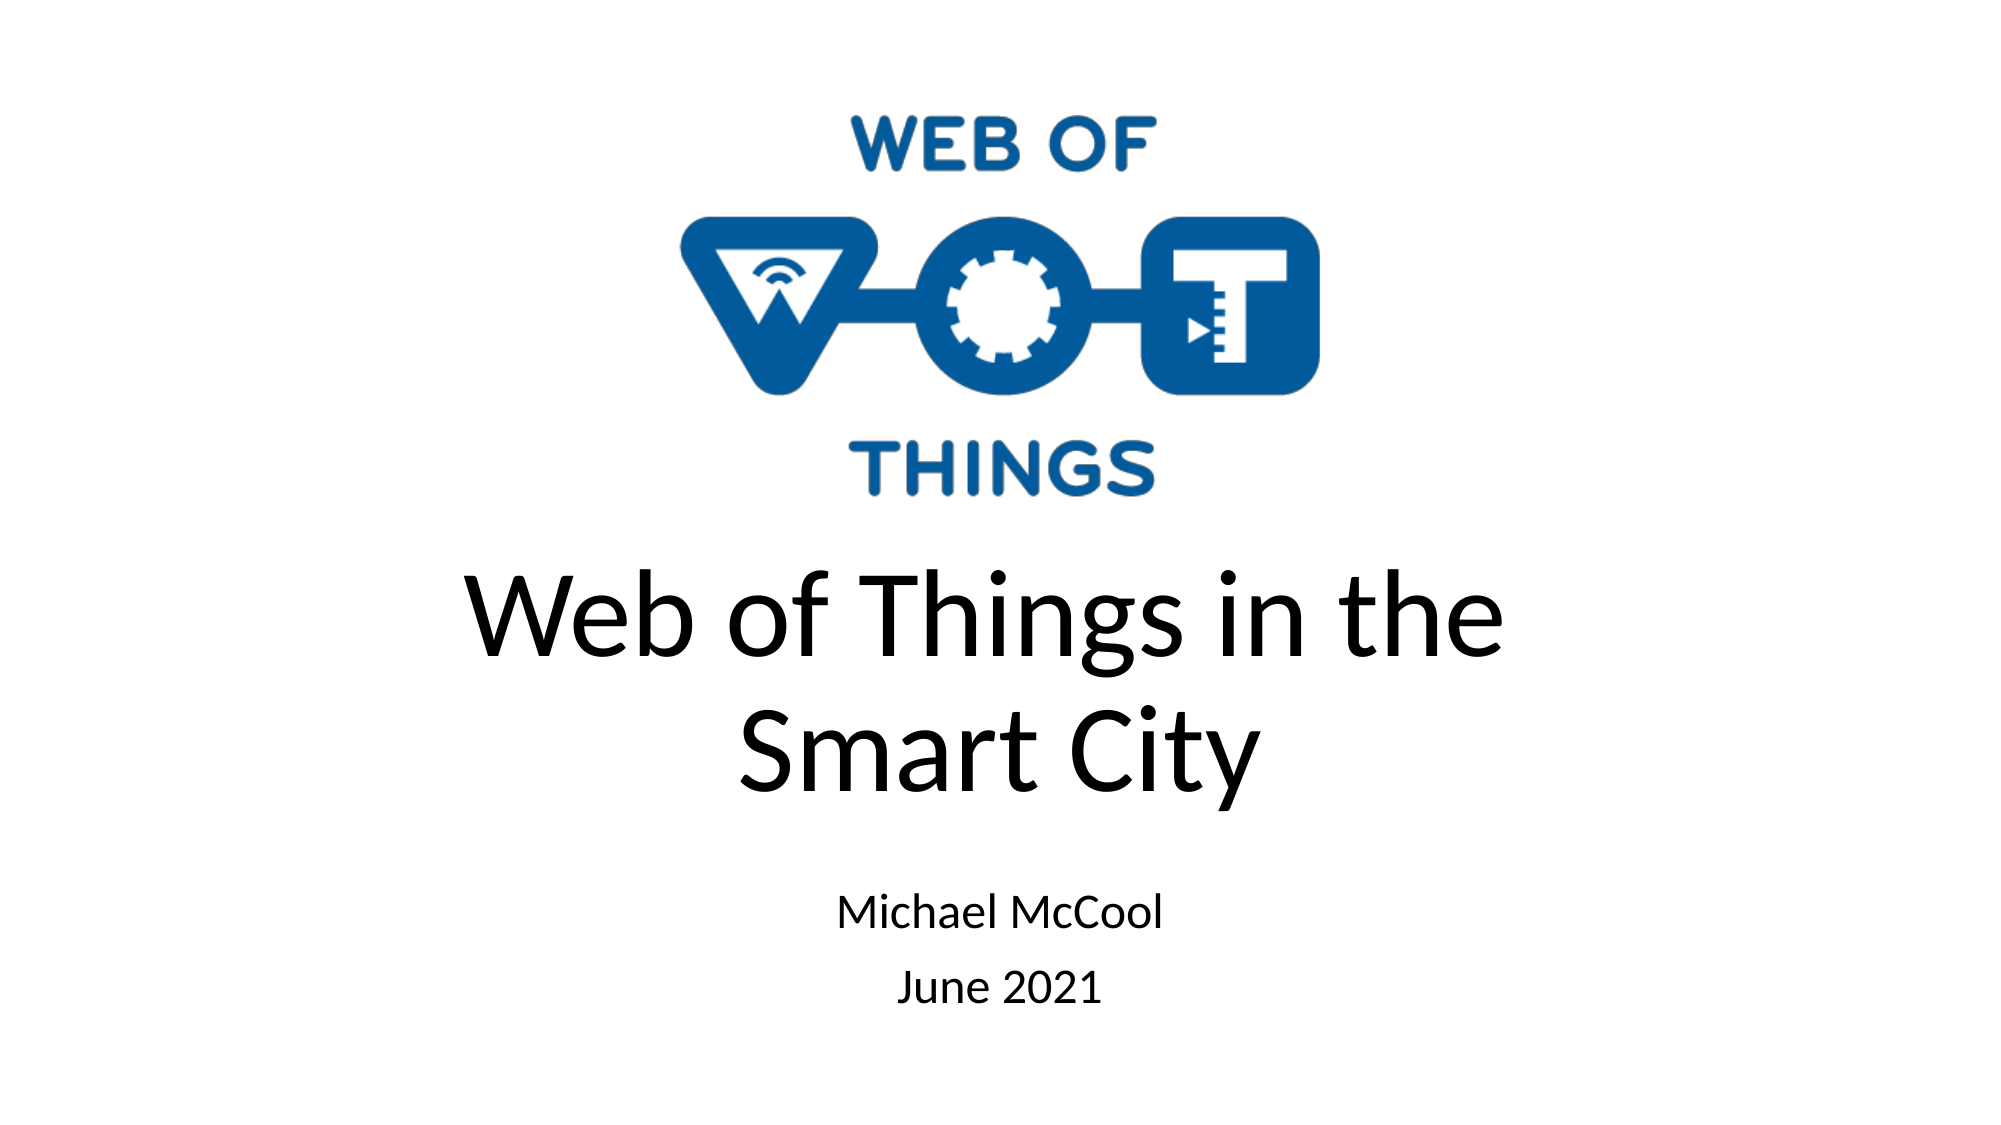

# Web of Things in the Smart City
Michael McCool
June 2021